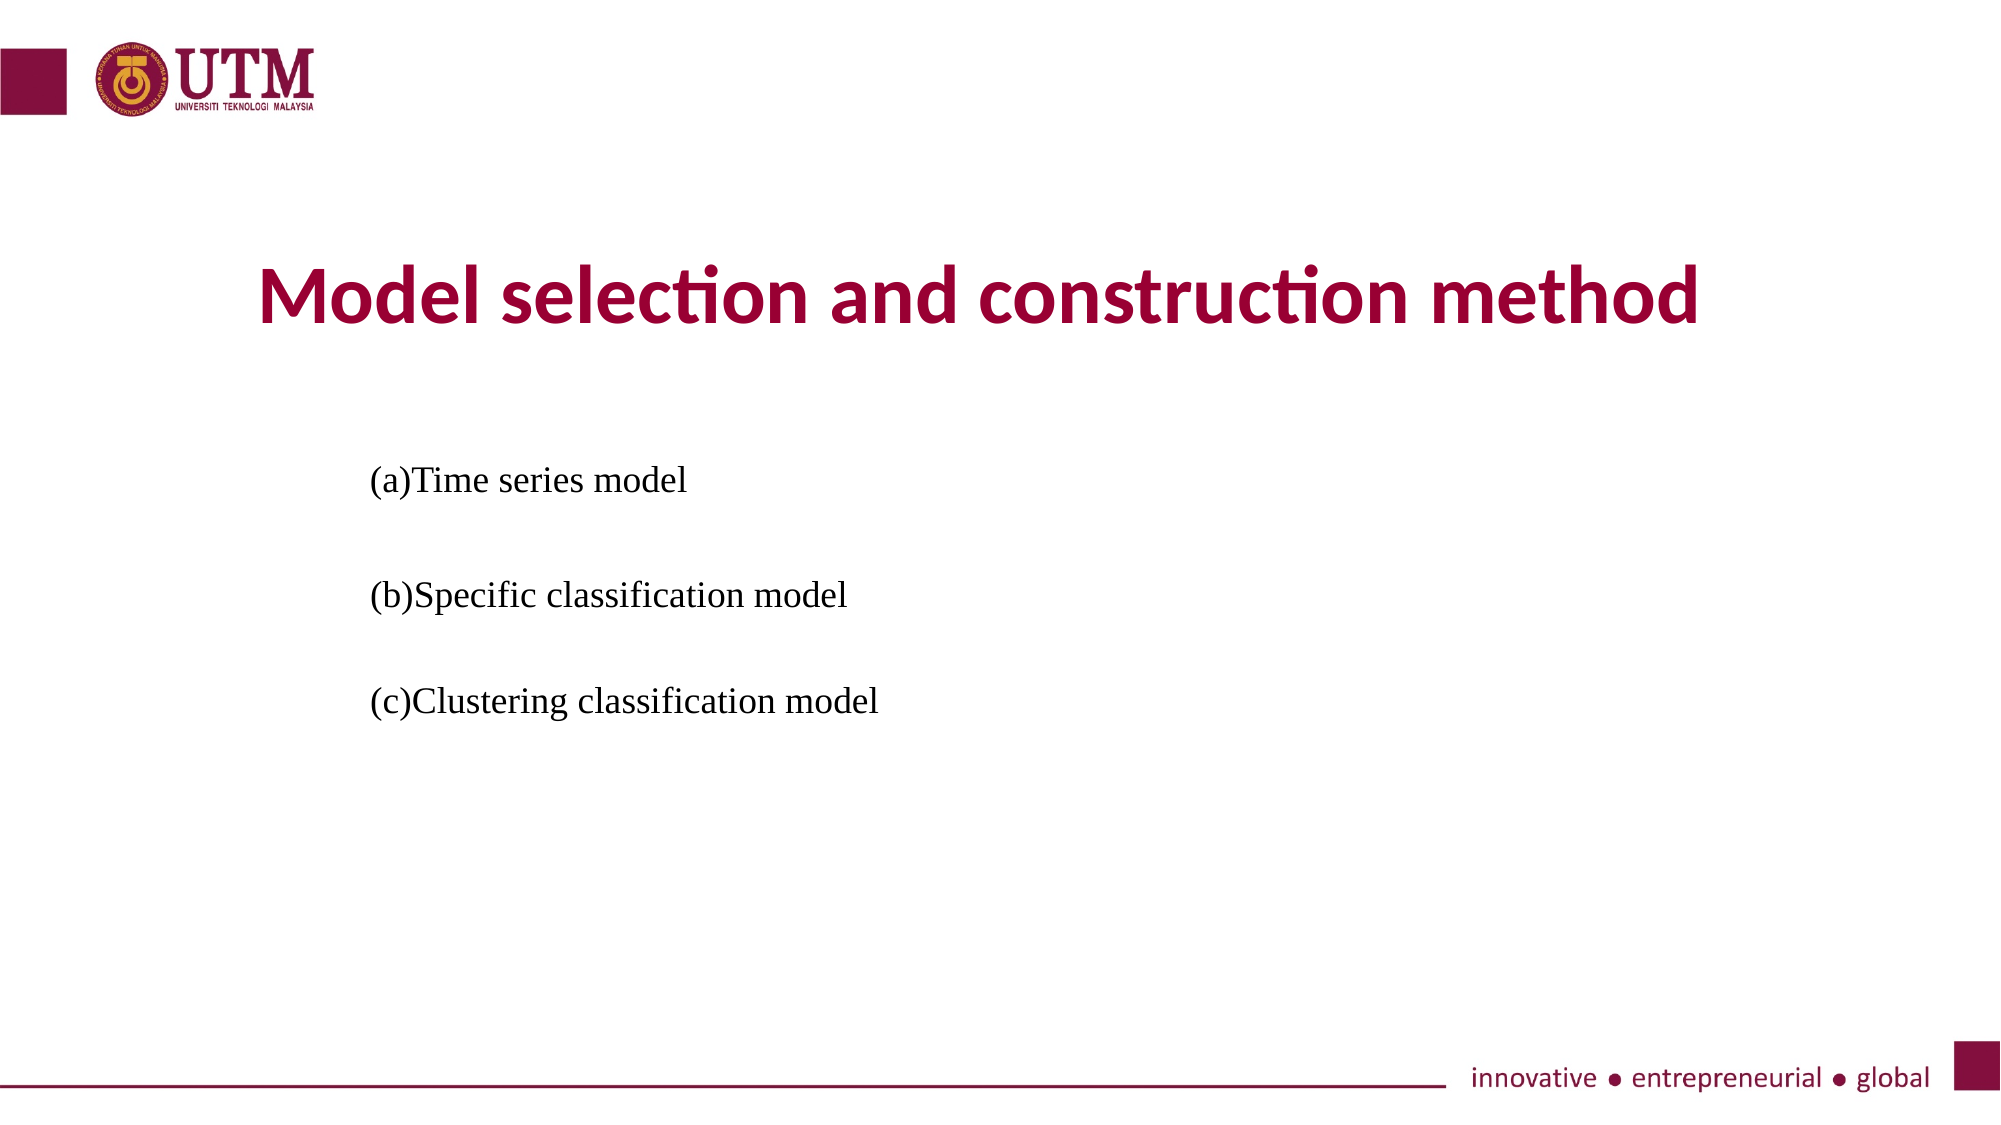

Model selection and construction method

(a)Time series model

(b)Specific classification model

(c)Clustering classification model